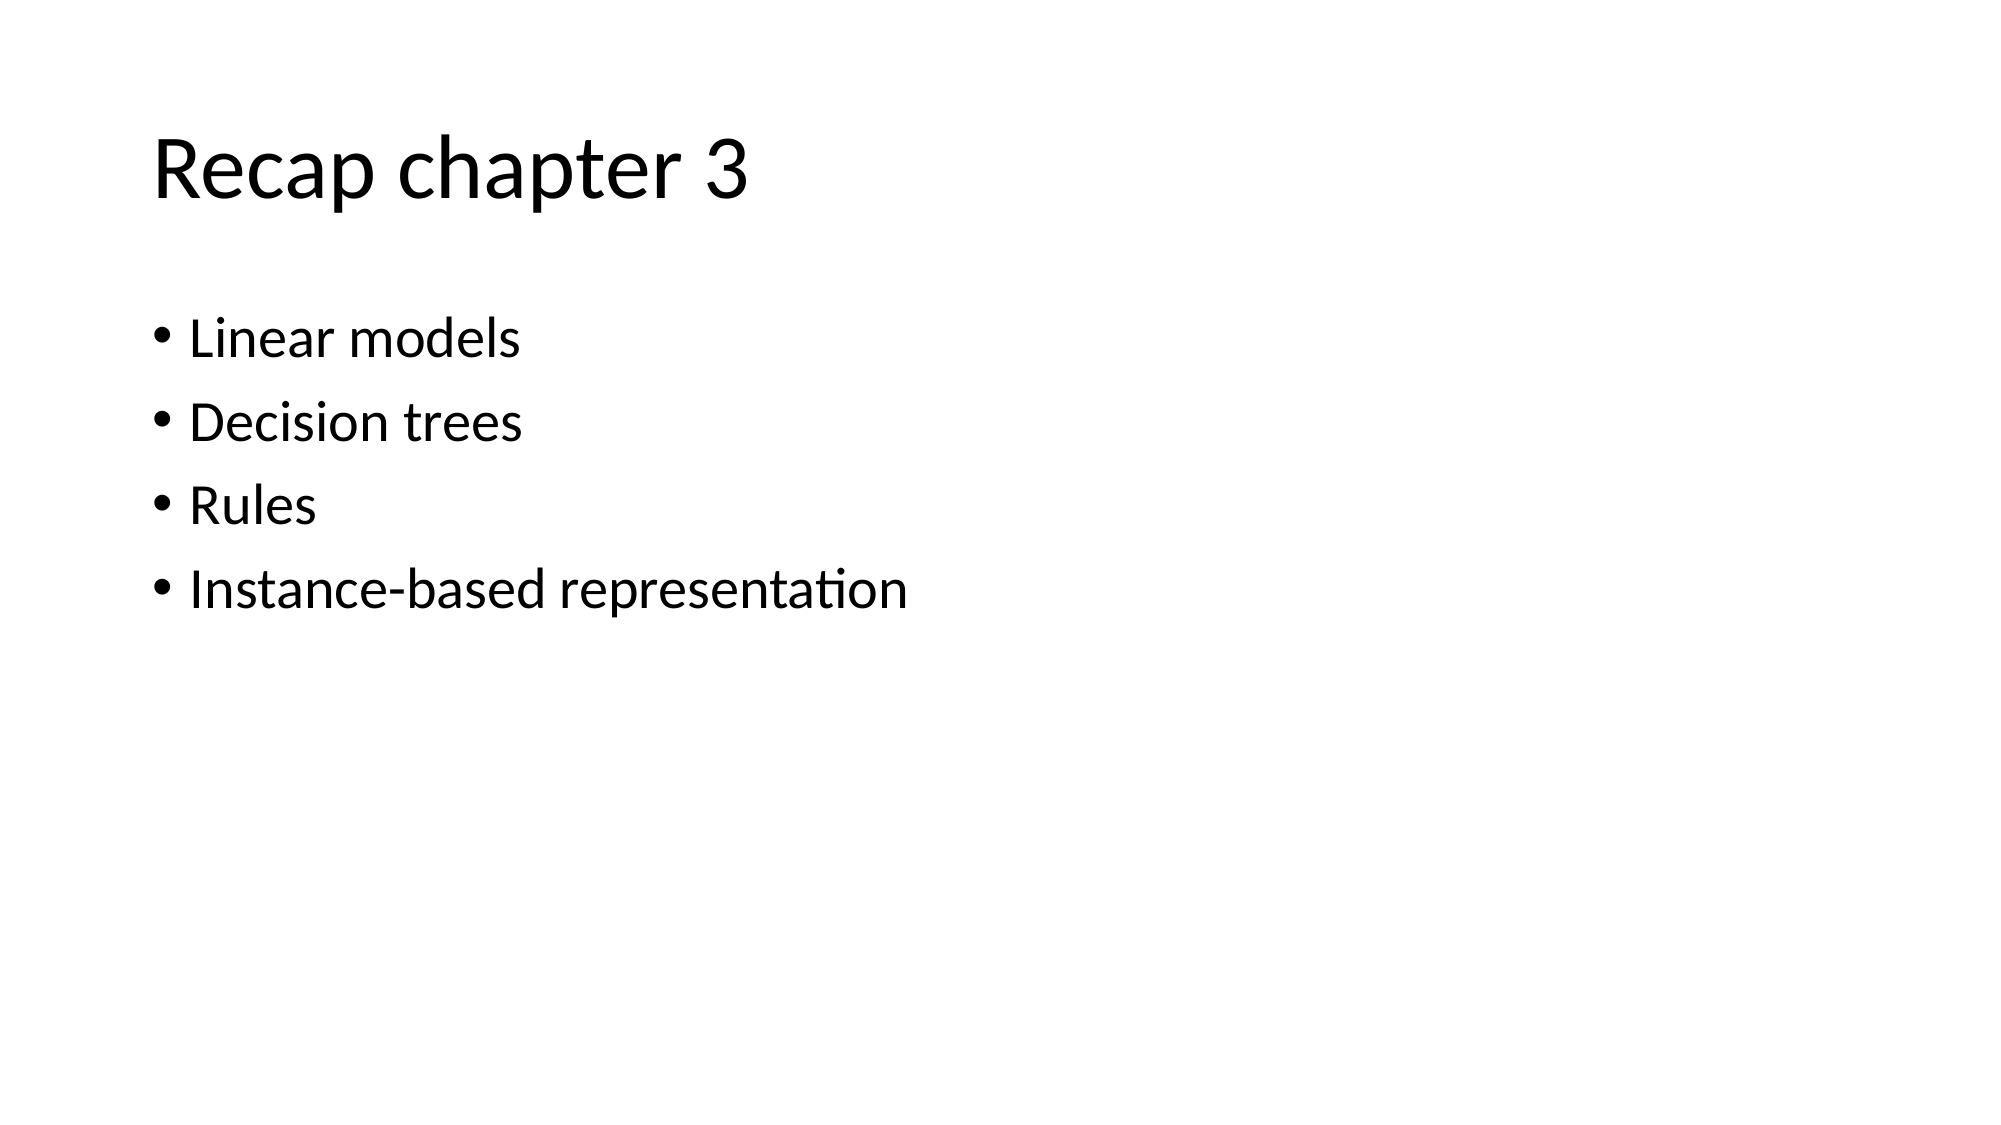

# Recap chapter 3
Linear models
Decision trees
Rules
Instance-based representation